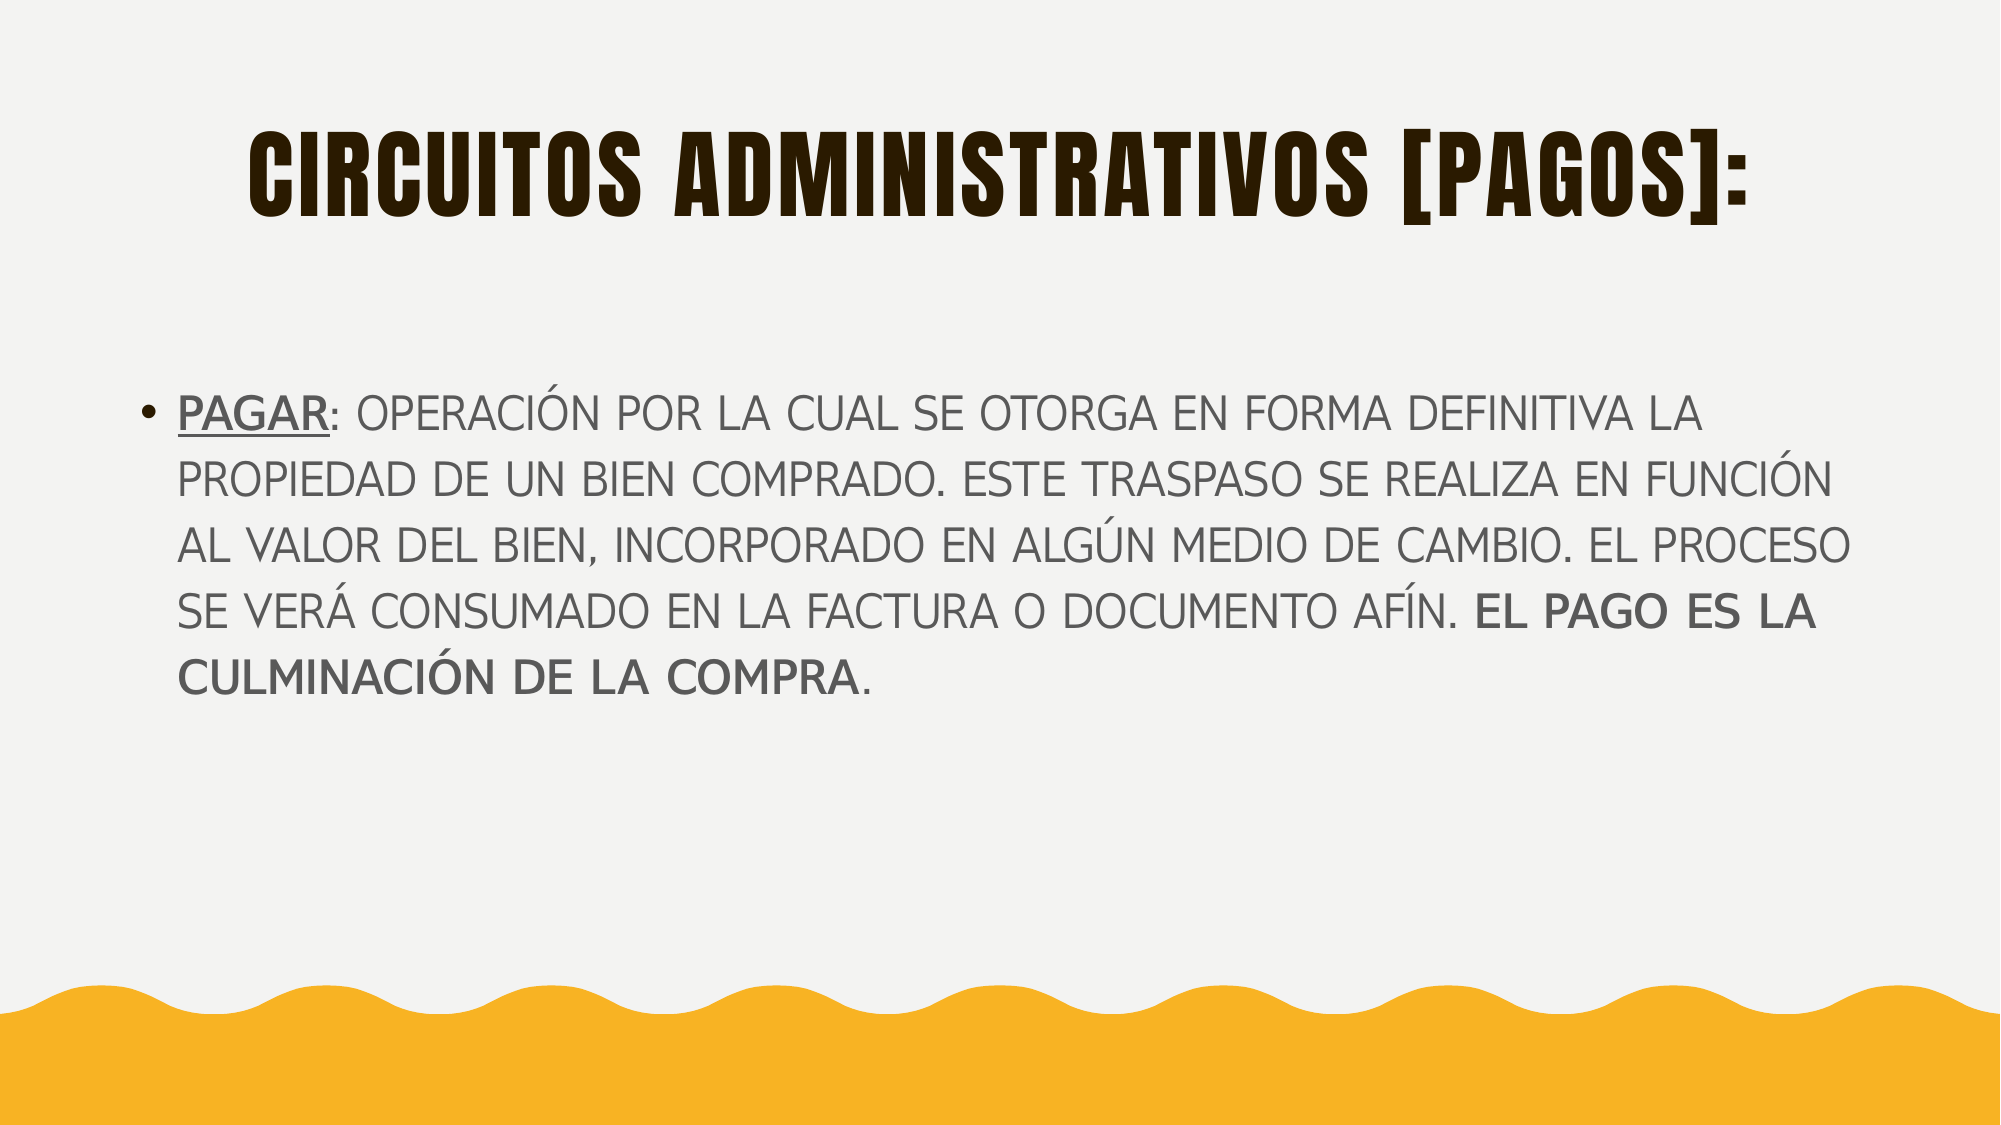

# CIRCUITOS ADMINISTRATIVOS [PAGOS]:

PAGAR: OPERACIÓN POR LA CUAL SE OTORGA EN FORMA DEFINITIVA LA PROPIEDAD DE UN BIEN COMPRADO. ESTE TRASPASO SE REALIZA EN FUNCIÓN AL VALOR DEL BIEN, INCORPORADO EN ALGÚN MEDIO DE CAMBIO. EL PROCESO SE VERÁ CONSUMADO EN LA FACTURA O DOCUMENTO AFÍN. EL PAGO ES LA CULMINACIÓN DE LA COMPRA.